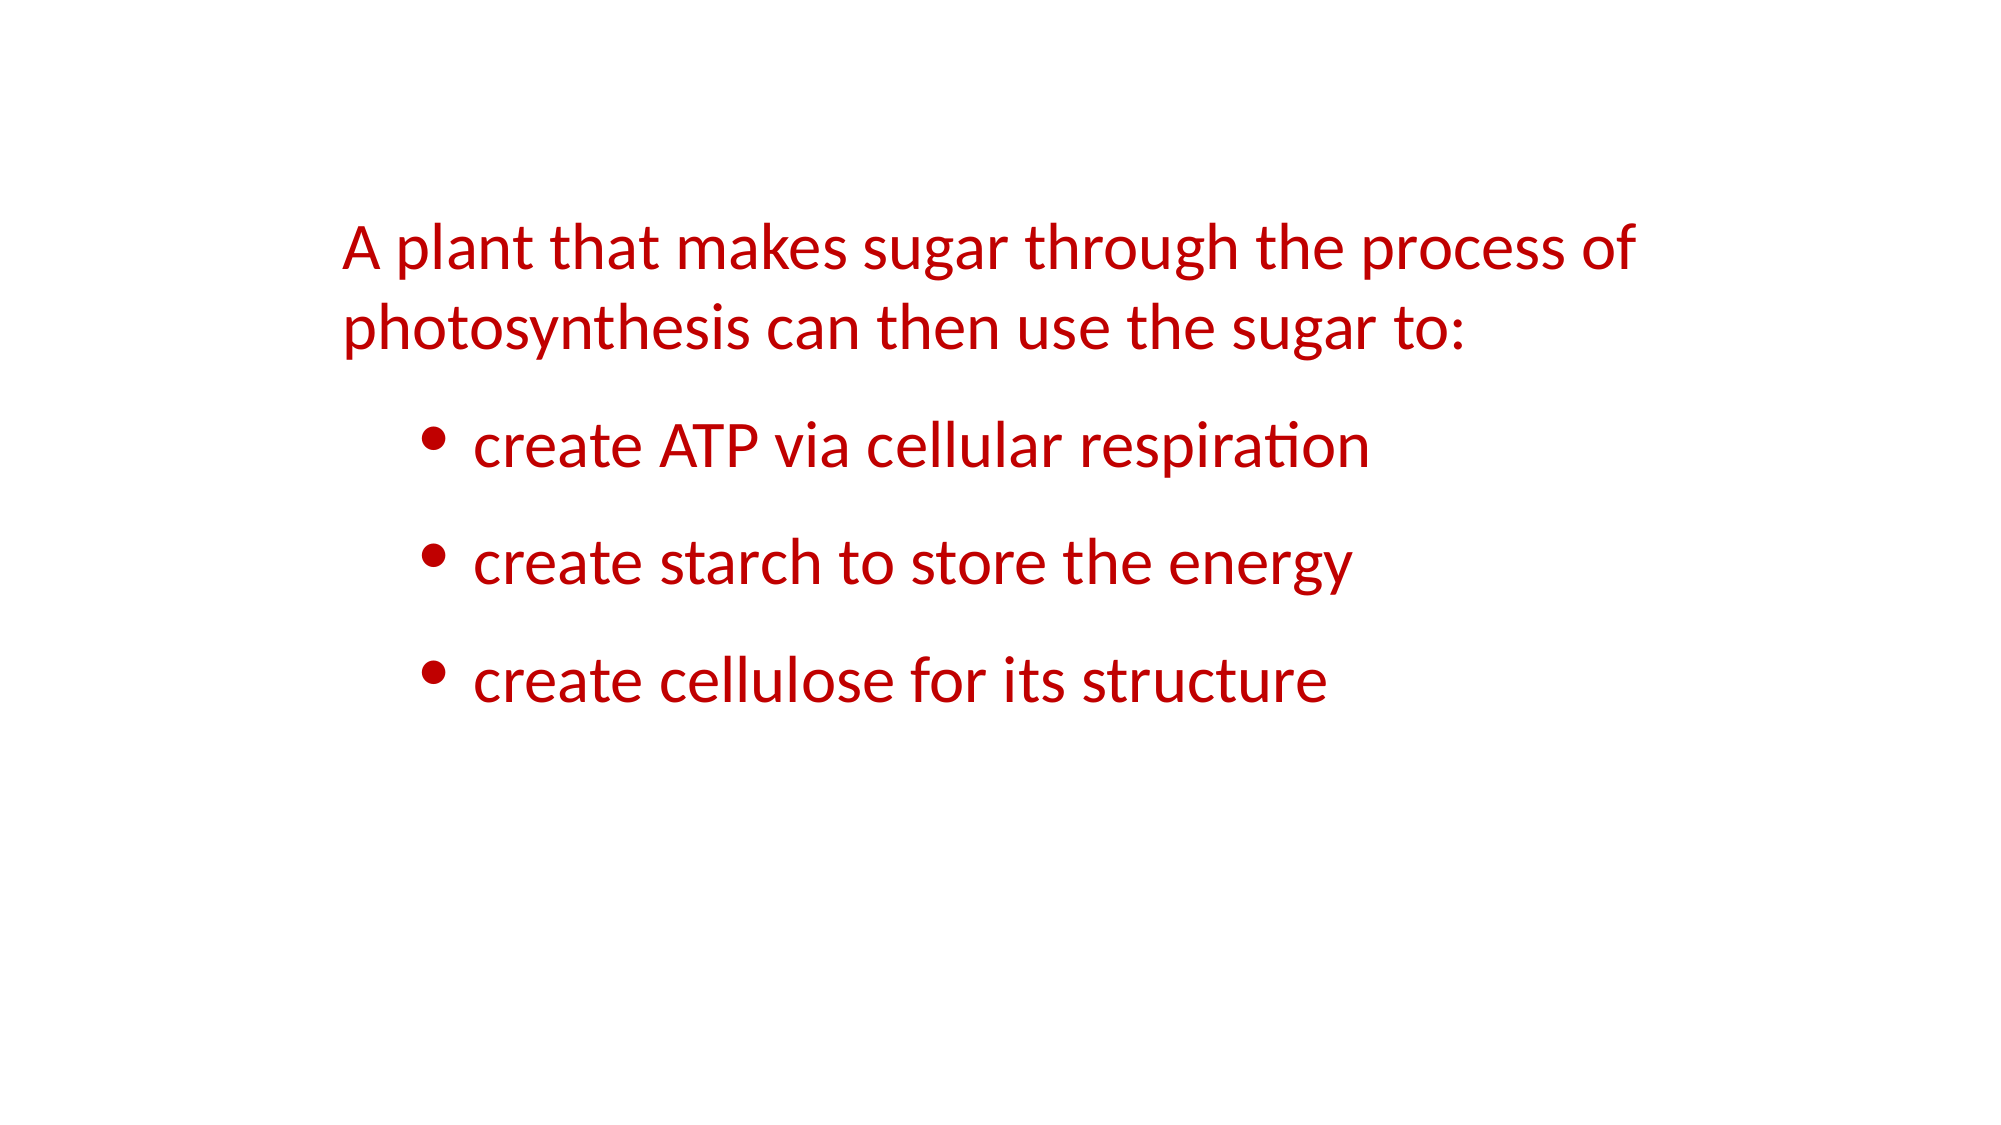

A plant that makes sugar through the process of photosynthesis can then use the sugar to:
create ATP via cellular respiration
create starch to store the energy
create cellulose for its structure